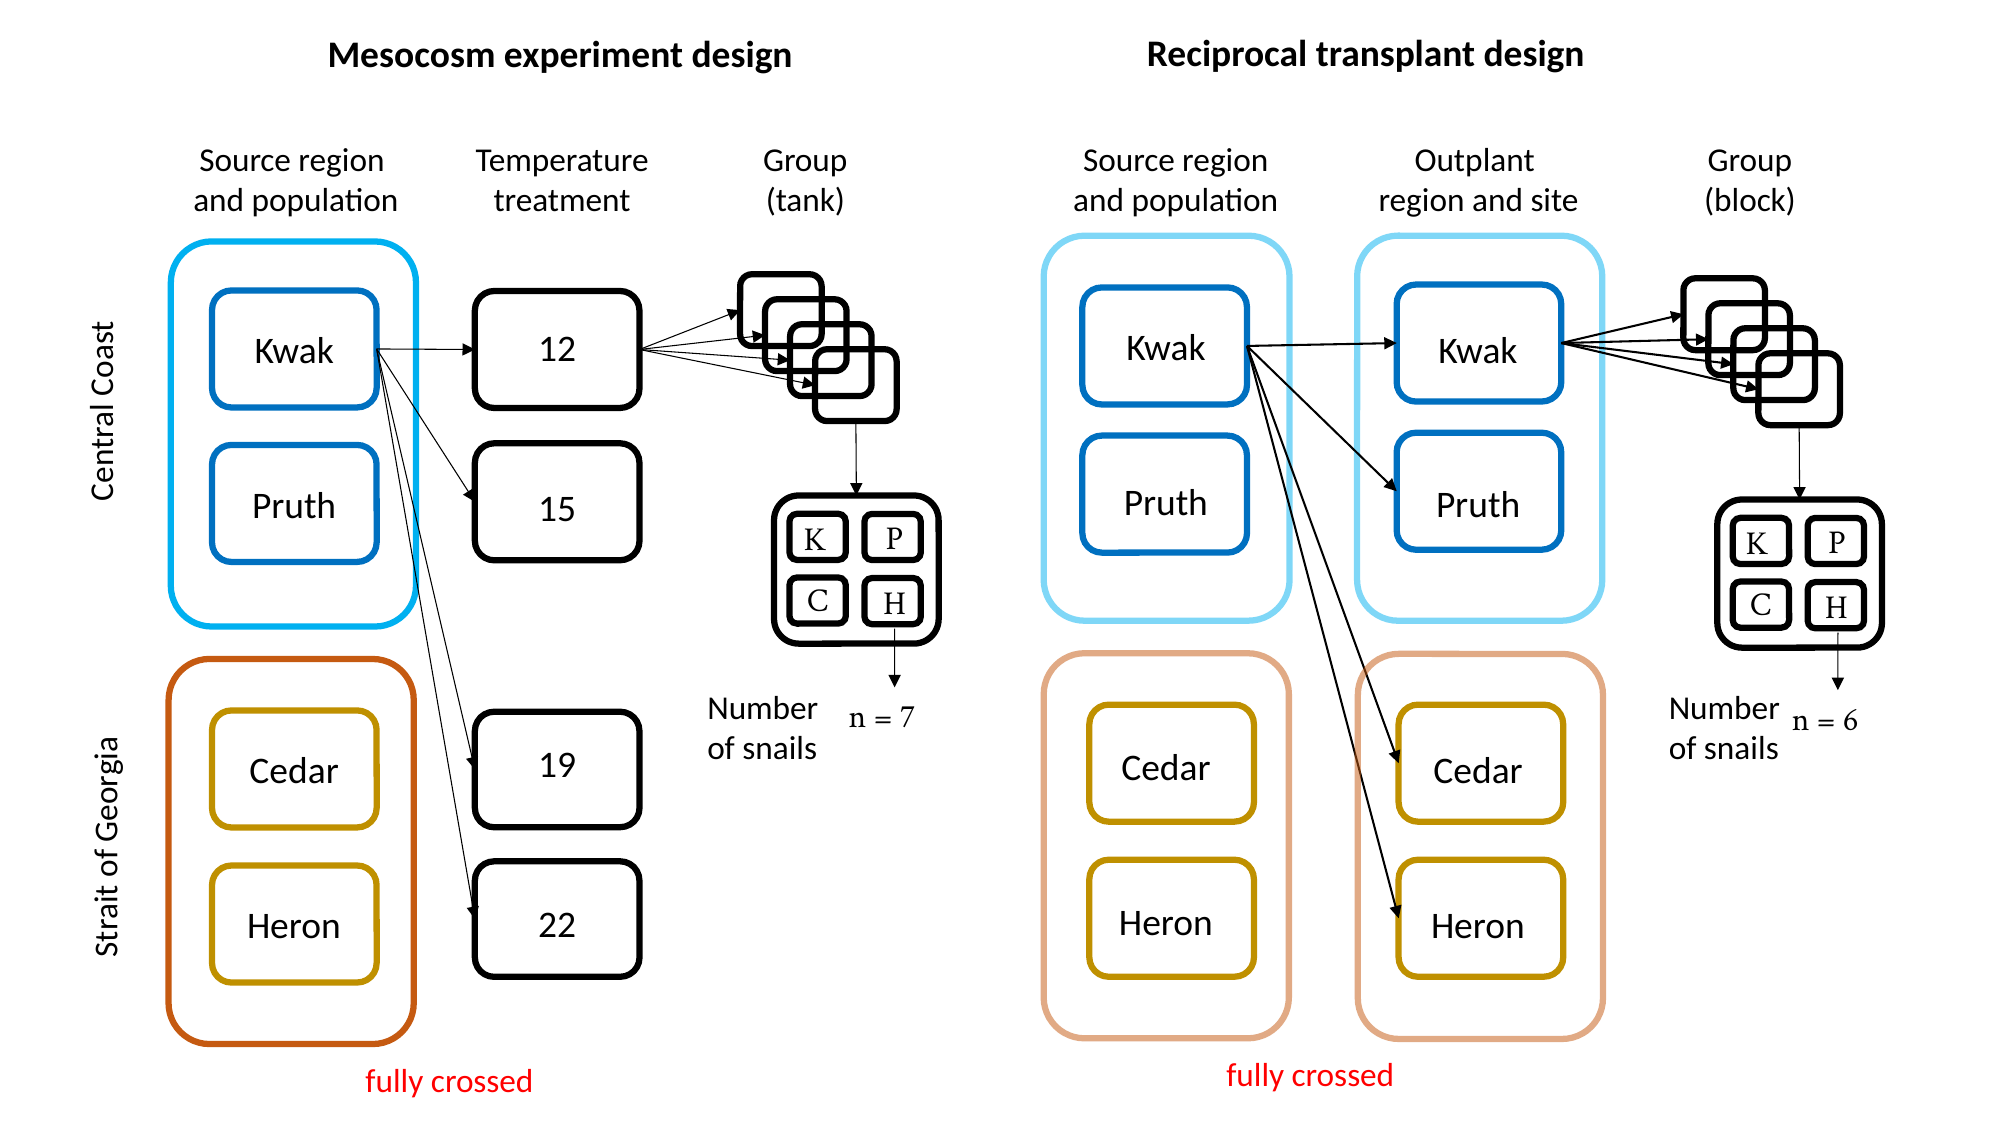

Reciprocal transplant design
Mesocosm experiment design
Source region
and population
Temperature
treatment
Group
(tank)
Source region
and population
Outplant
region and site
Group
(block)

Kwak
12
Kwak
Kwak

Central Coast

Pruth
Pruth
Pruth
15

P
K
P

K

C
H
C

H

Number
of snails
Number
of snails
n = 7
n = 6

19
Cedar
Cedar
Cedar
Strait of Georgia

Heron
22
Heron
Heron
fully crossed
fully crossed